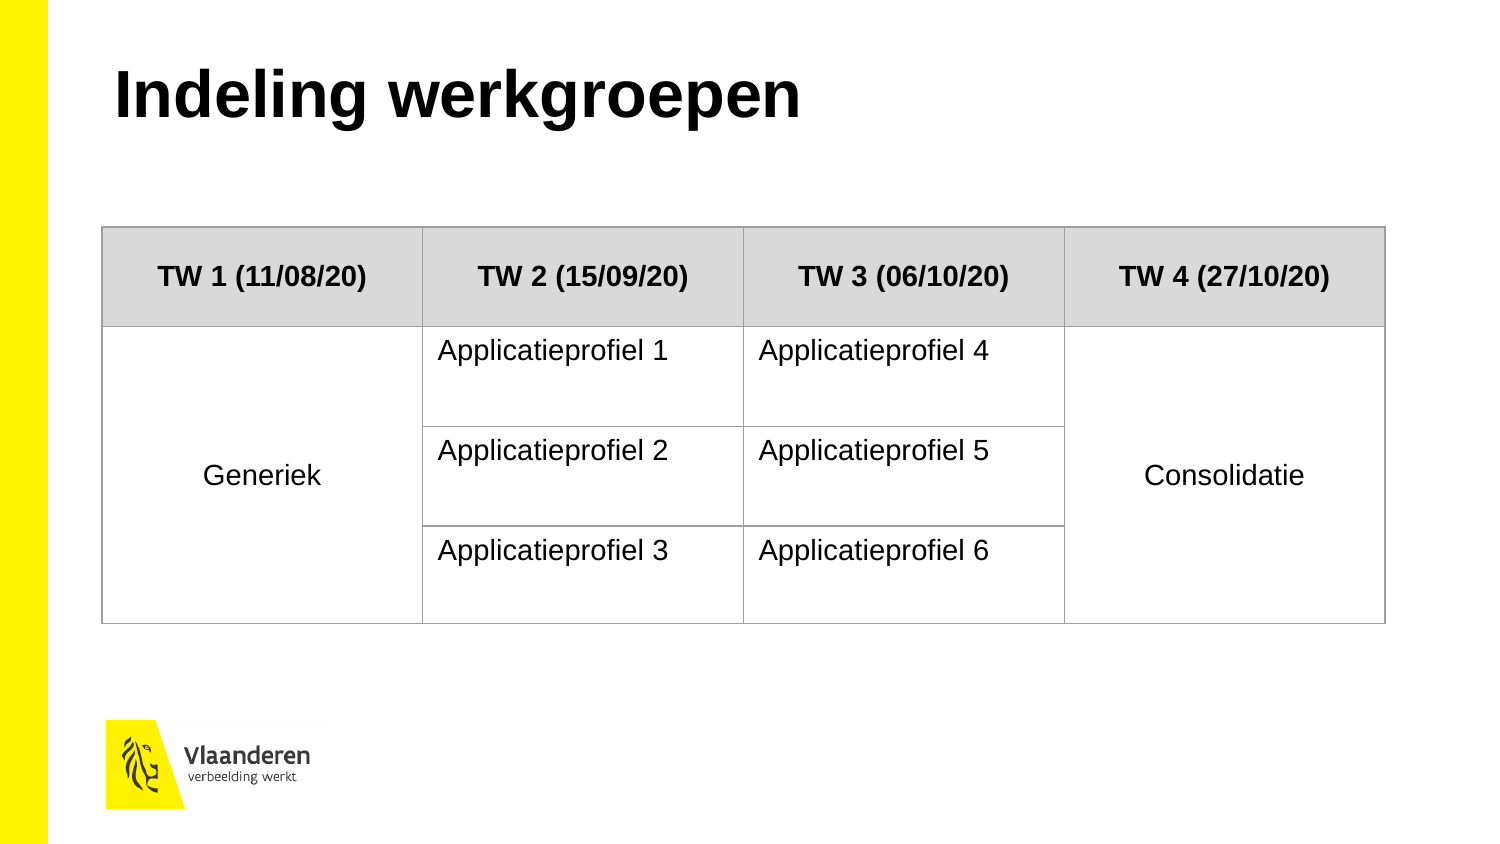

Indeling werkgroepen
| TW 1 (11/08/20) | TW 2 (15/09/20) | TW 3 (06/10/20) | TW 4 (27/10/20) |
| --- | --- | --- | --- |
| Generiek | Applicatieprofiel 1 | Applicatieprofiel 4 | Consolidatie |
|  | Applicatieprofiel 2 | Applicatieprofiel 5 |  |
|  | Applicatieprofiel 3 | Applicatieprofiel 6 |  |